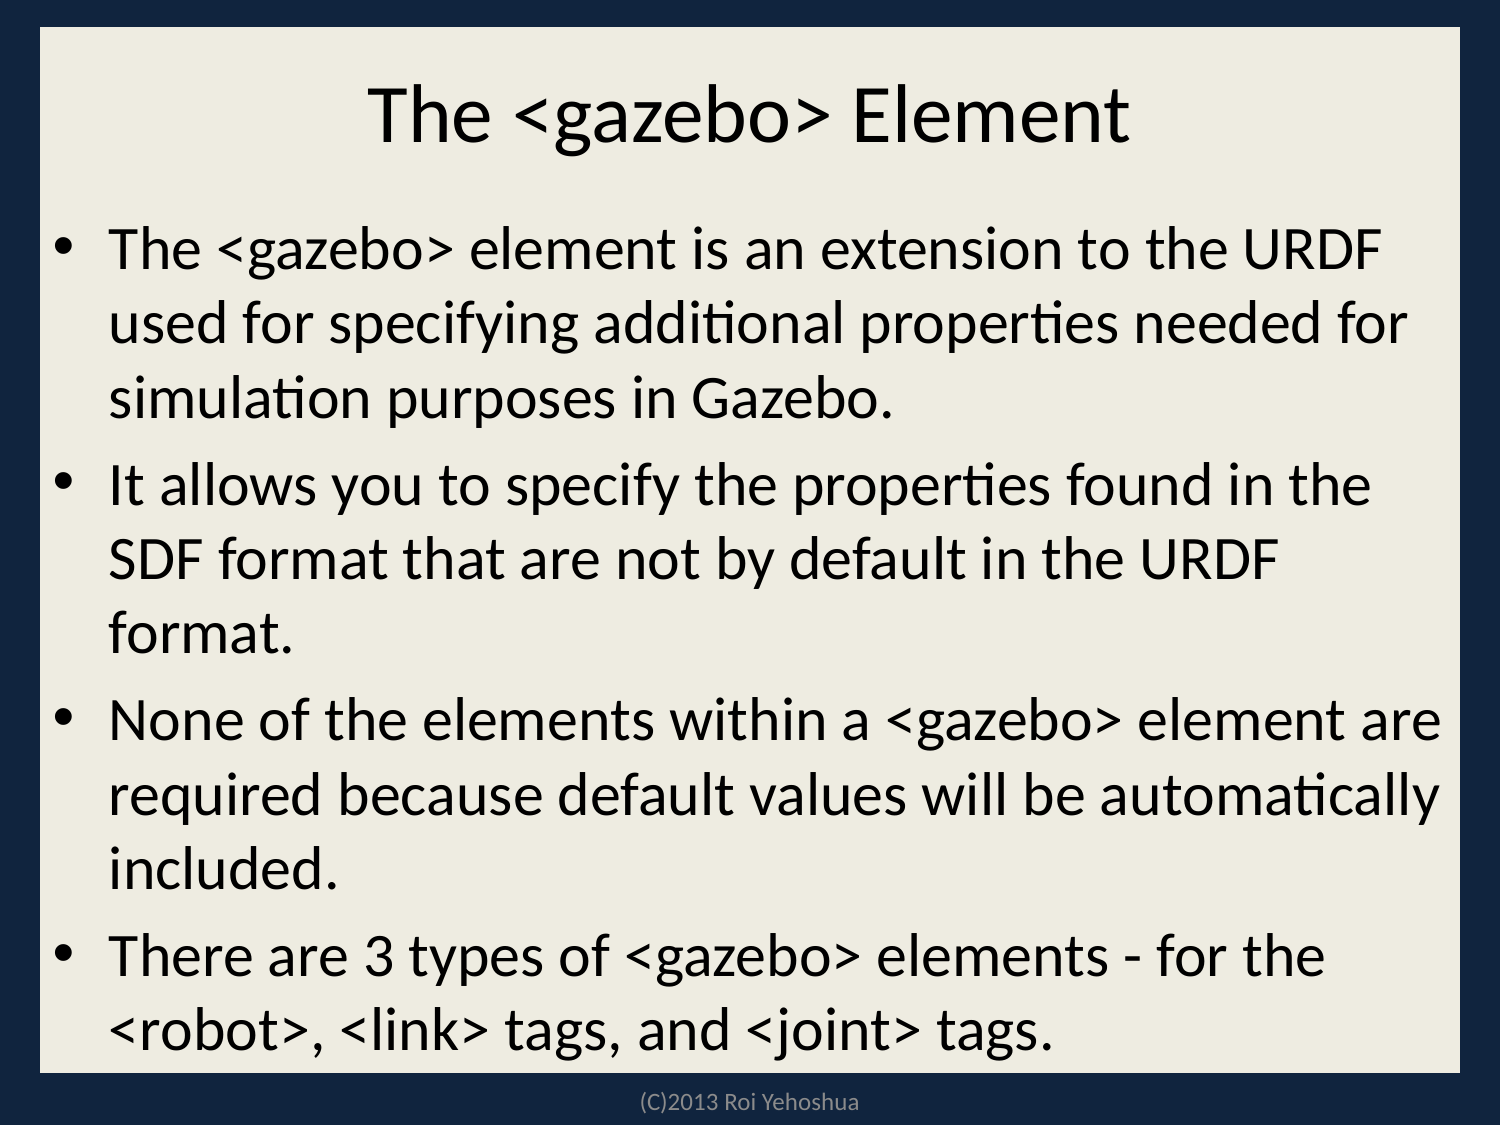

# The <gazebo> Element
The <gazebo> element is an extension to the URDF used for specifying additional properties needed for simulation purposes in Gazebo.
It allows you to specify the properties found in the SDF format that are not by default in the URDF format.
None of the elements within a <gazebo> element are required because default values will be automatically included.
There are 3 types of <gazebo> elements - for the <robot>, <link> tags, and <joint> tags.

(C)2013 Roi Yehoshua